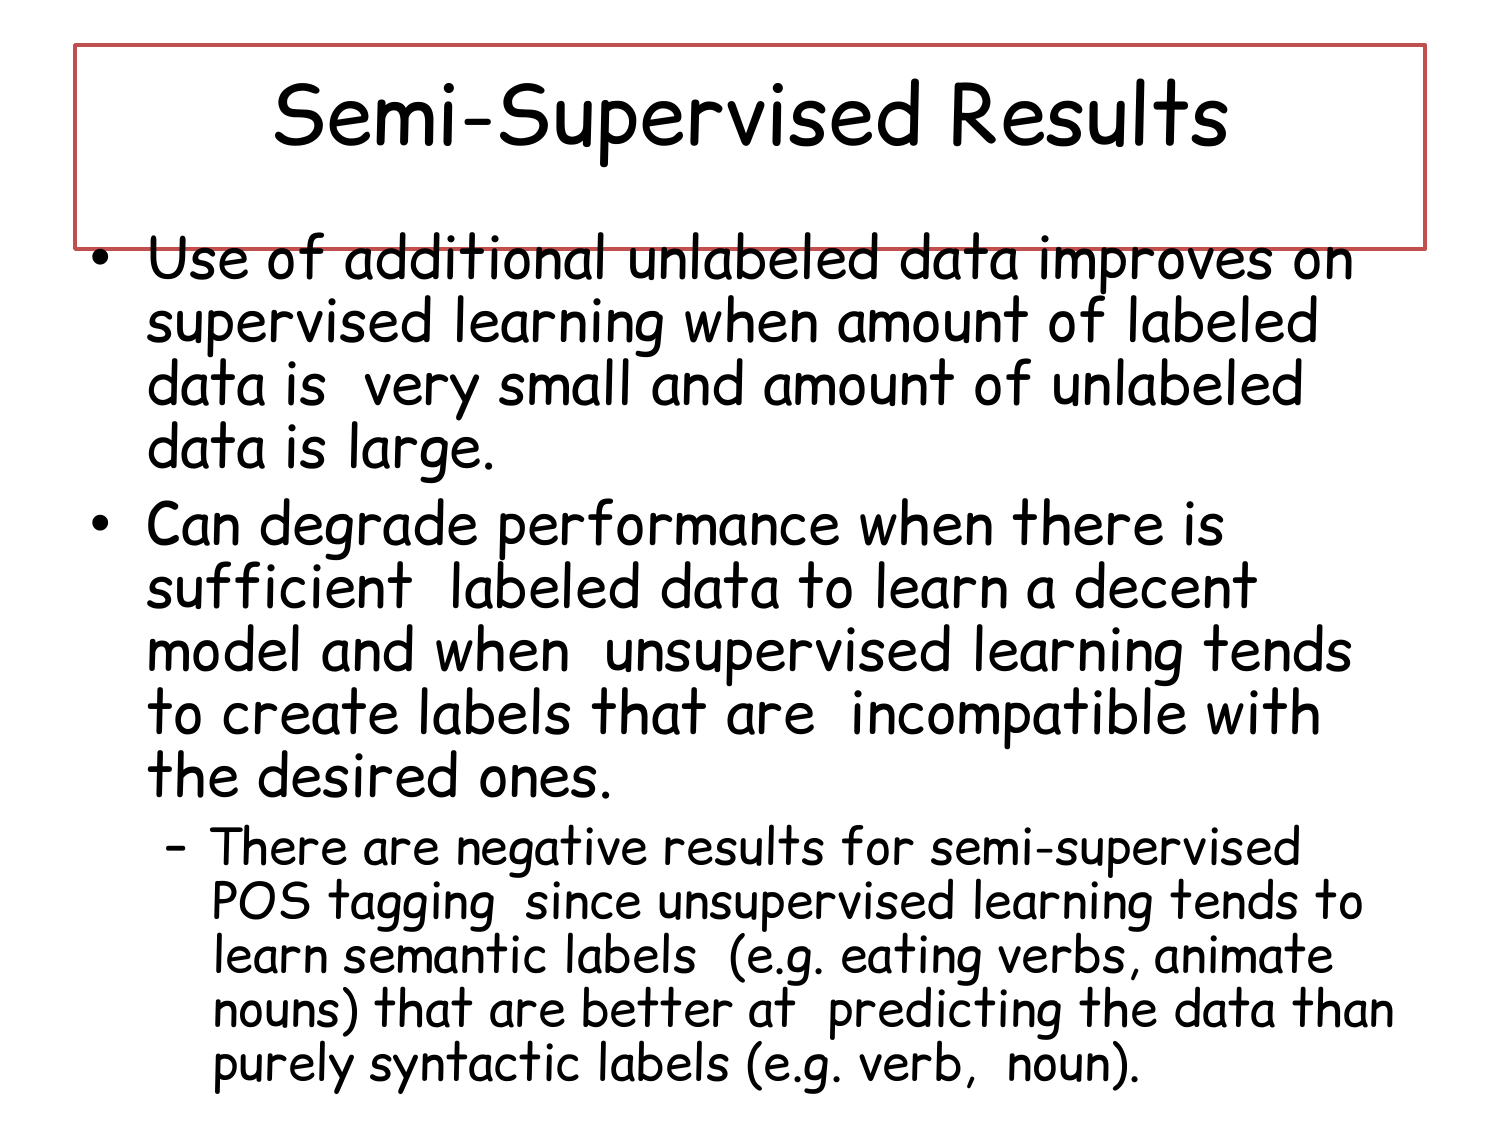

# Semi-Supervised Results
Use of additional unlabeled data improves on  supervised learning when amount of labeled data is  very small and amount of unlabeled data is large.
Can degrade performance when there is sufficient  labeled data to learn a decent model and when  unsupervised learning tends to create labels that are  incompatible with the desired ones.
– There are negative results for semi-supervised POS tagging  since unsupervised learning tends to learn semantic labels  (e.g. eating verbs, animate nouns) that are better at  predicting the data than purely syntactic labels (e.g. verb,  noun).